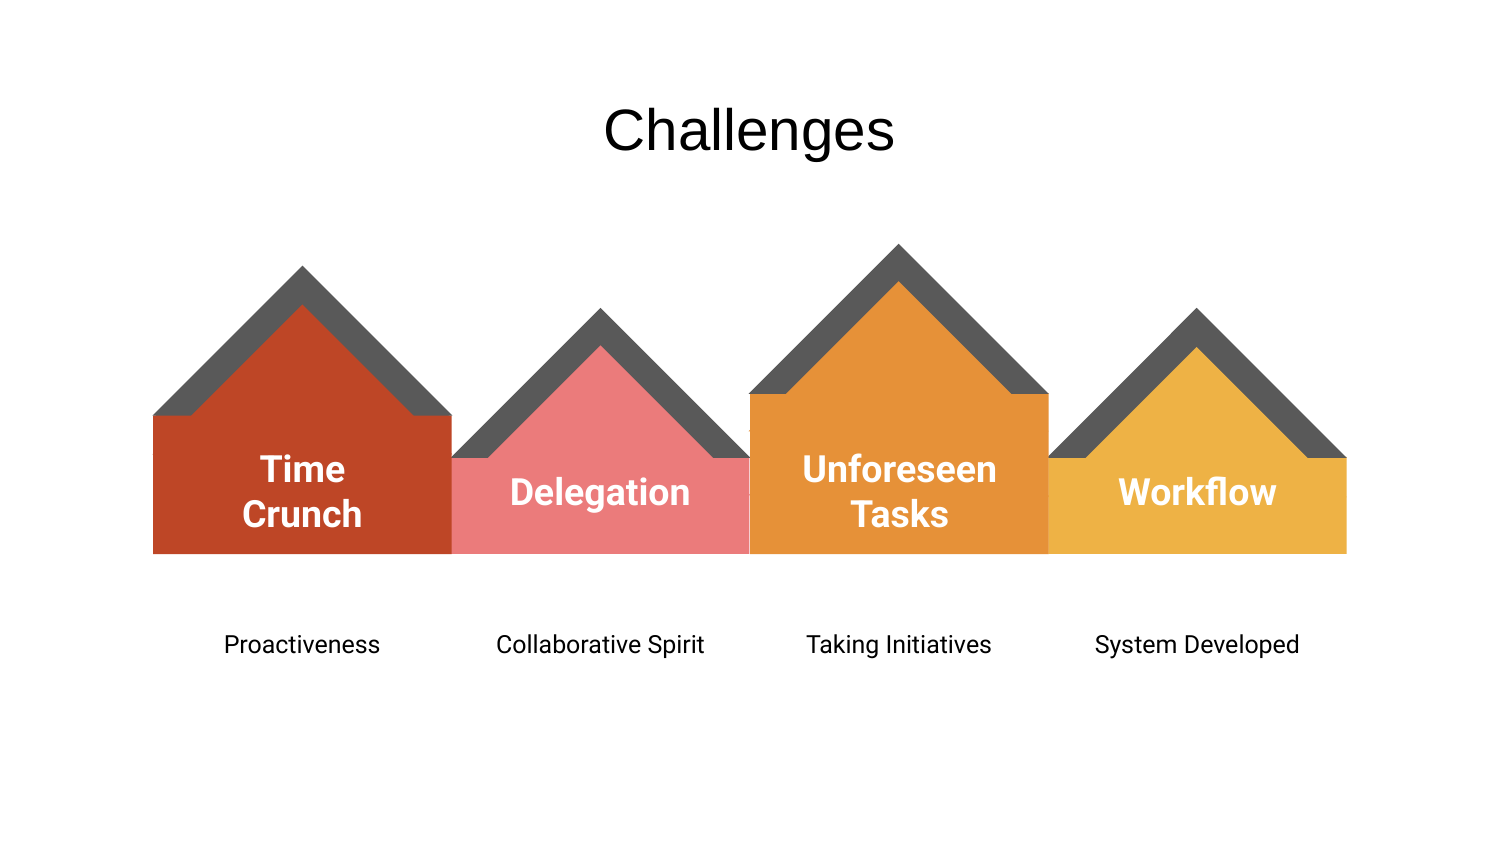

# Challenges

Time Crunch
Delegation
Unforeseen Tasks
Workflow
Proactiveness
Collaborative Spirit
Taking Initiatives
System Developed